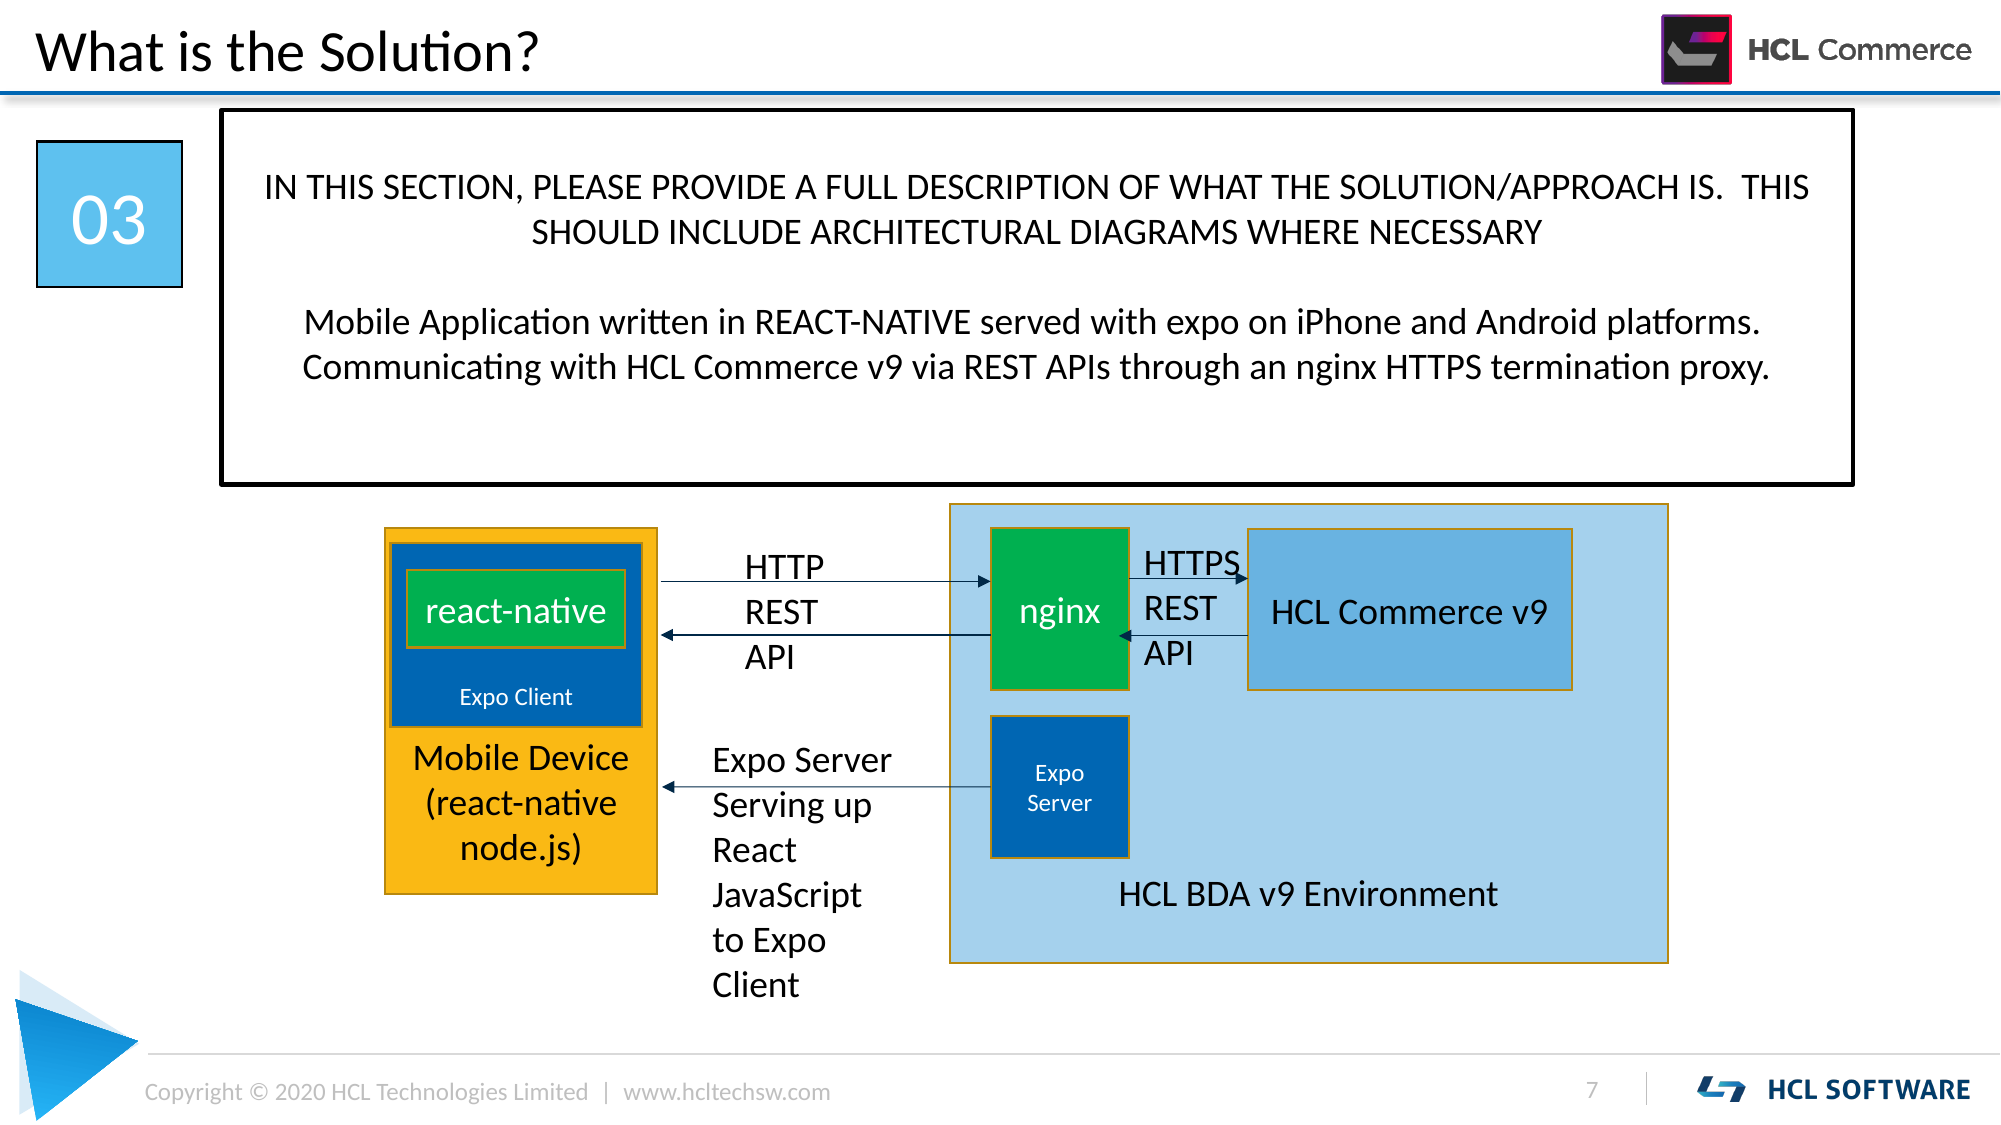

What is the Solution?

IN THIS SECTION, PLEASE PROVIDE A FULL DESCRIPTION OF WHAT THE SOLUTION/APPROACH IS.  THIS SHOULD INCLUDE ARCHITECTURAL DIAGRAMS WHERE NECESSARY

Mobile Application written in REACT-NATIVE served with expo on iPhone and Android platforms.  Communicating with HCL Commerce v9 via REST APIs through an nginx HTTPS termination proxy.

03

HCL BDA v9 Environment

Mobile Device
(react-native node.js)
nginx
HCL Commerce v9
HTTPS REST API
HTTP REST API

Expo Client
react-native
Expo
Server
Expo Server Serving up React JavaScript to Expo Client